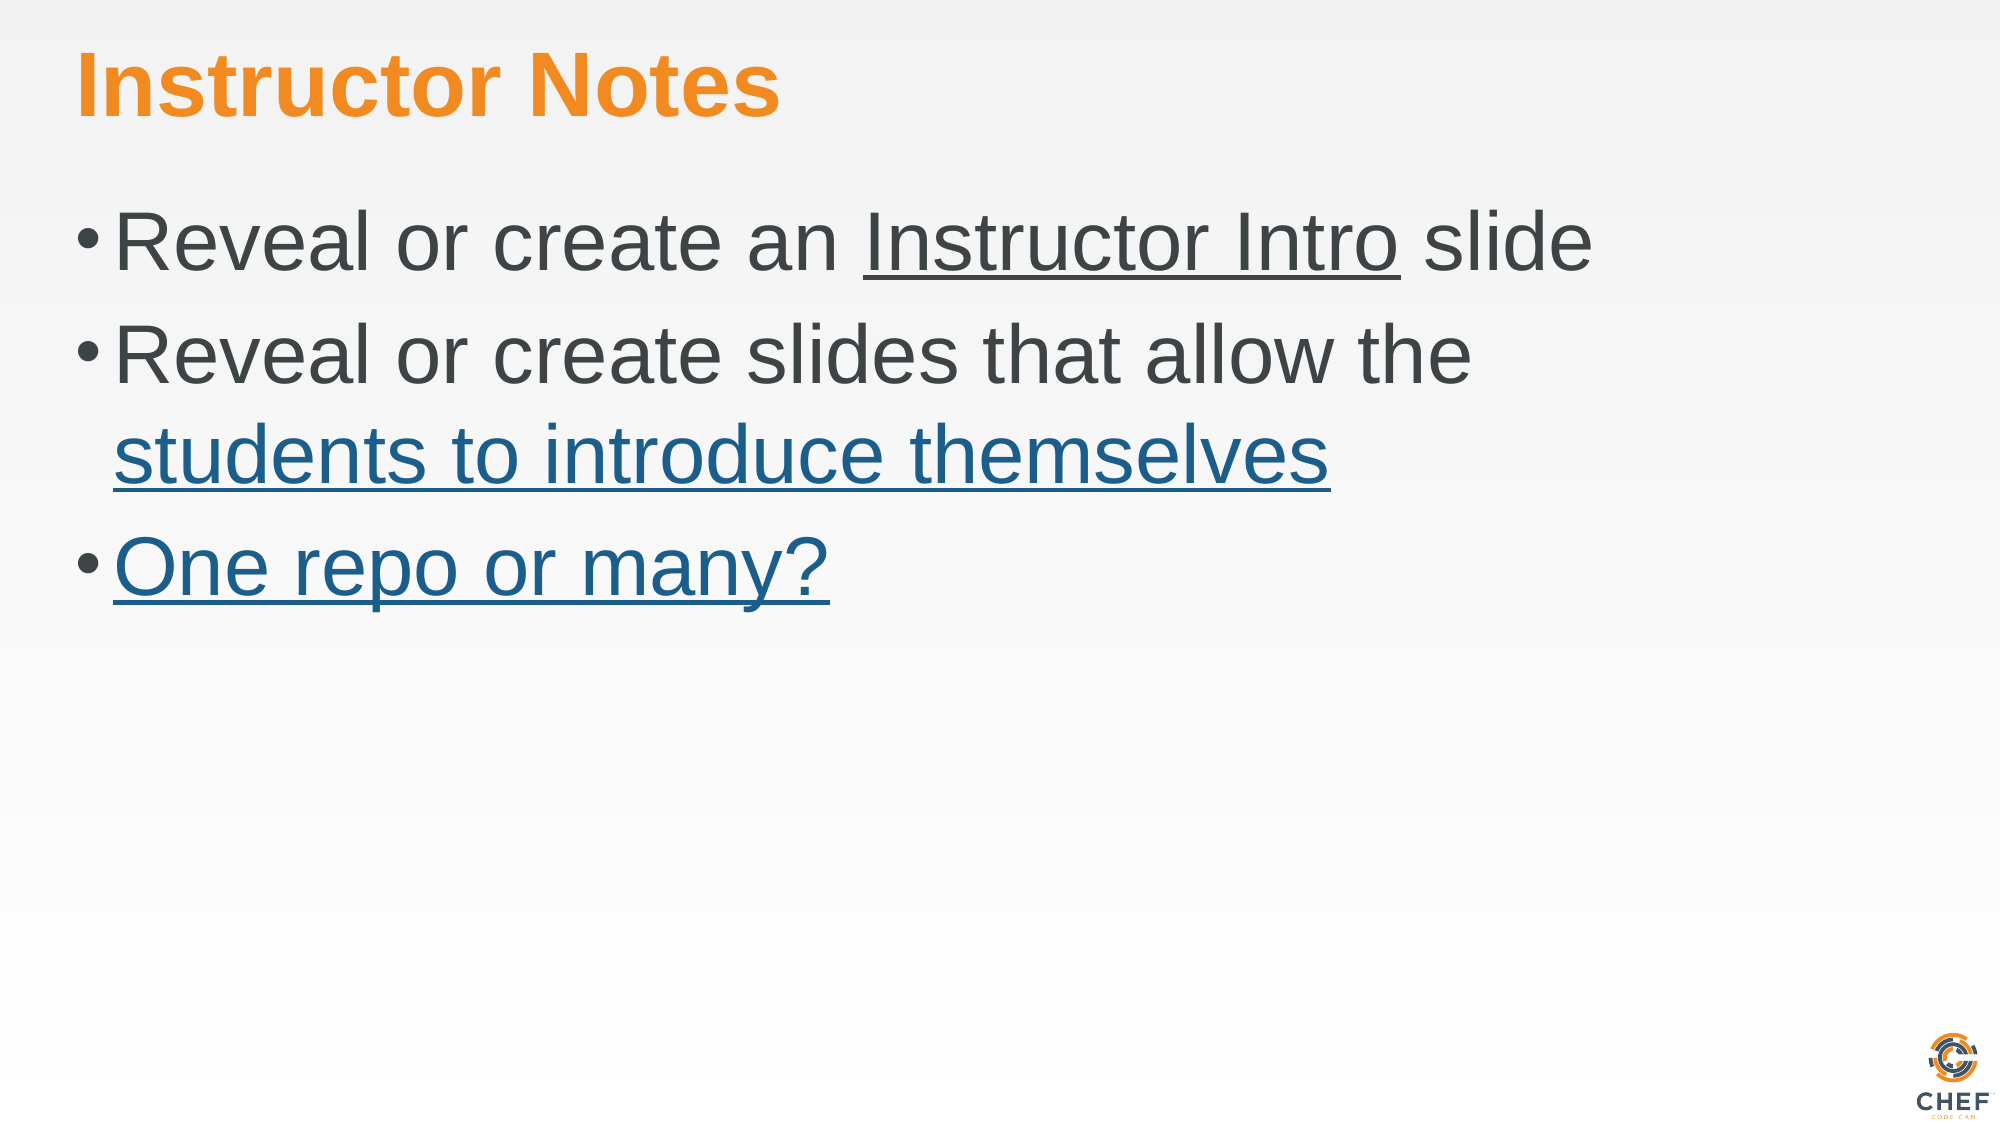

# Instructor Notes
Reveal or create an Instructor Intro slide
Reveal or create slides that allow the students to introduce themselves
One repo or many?